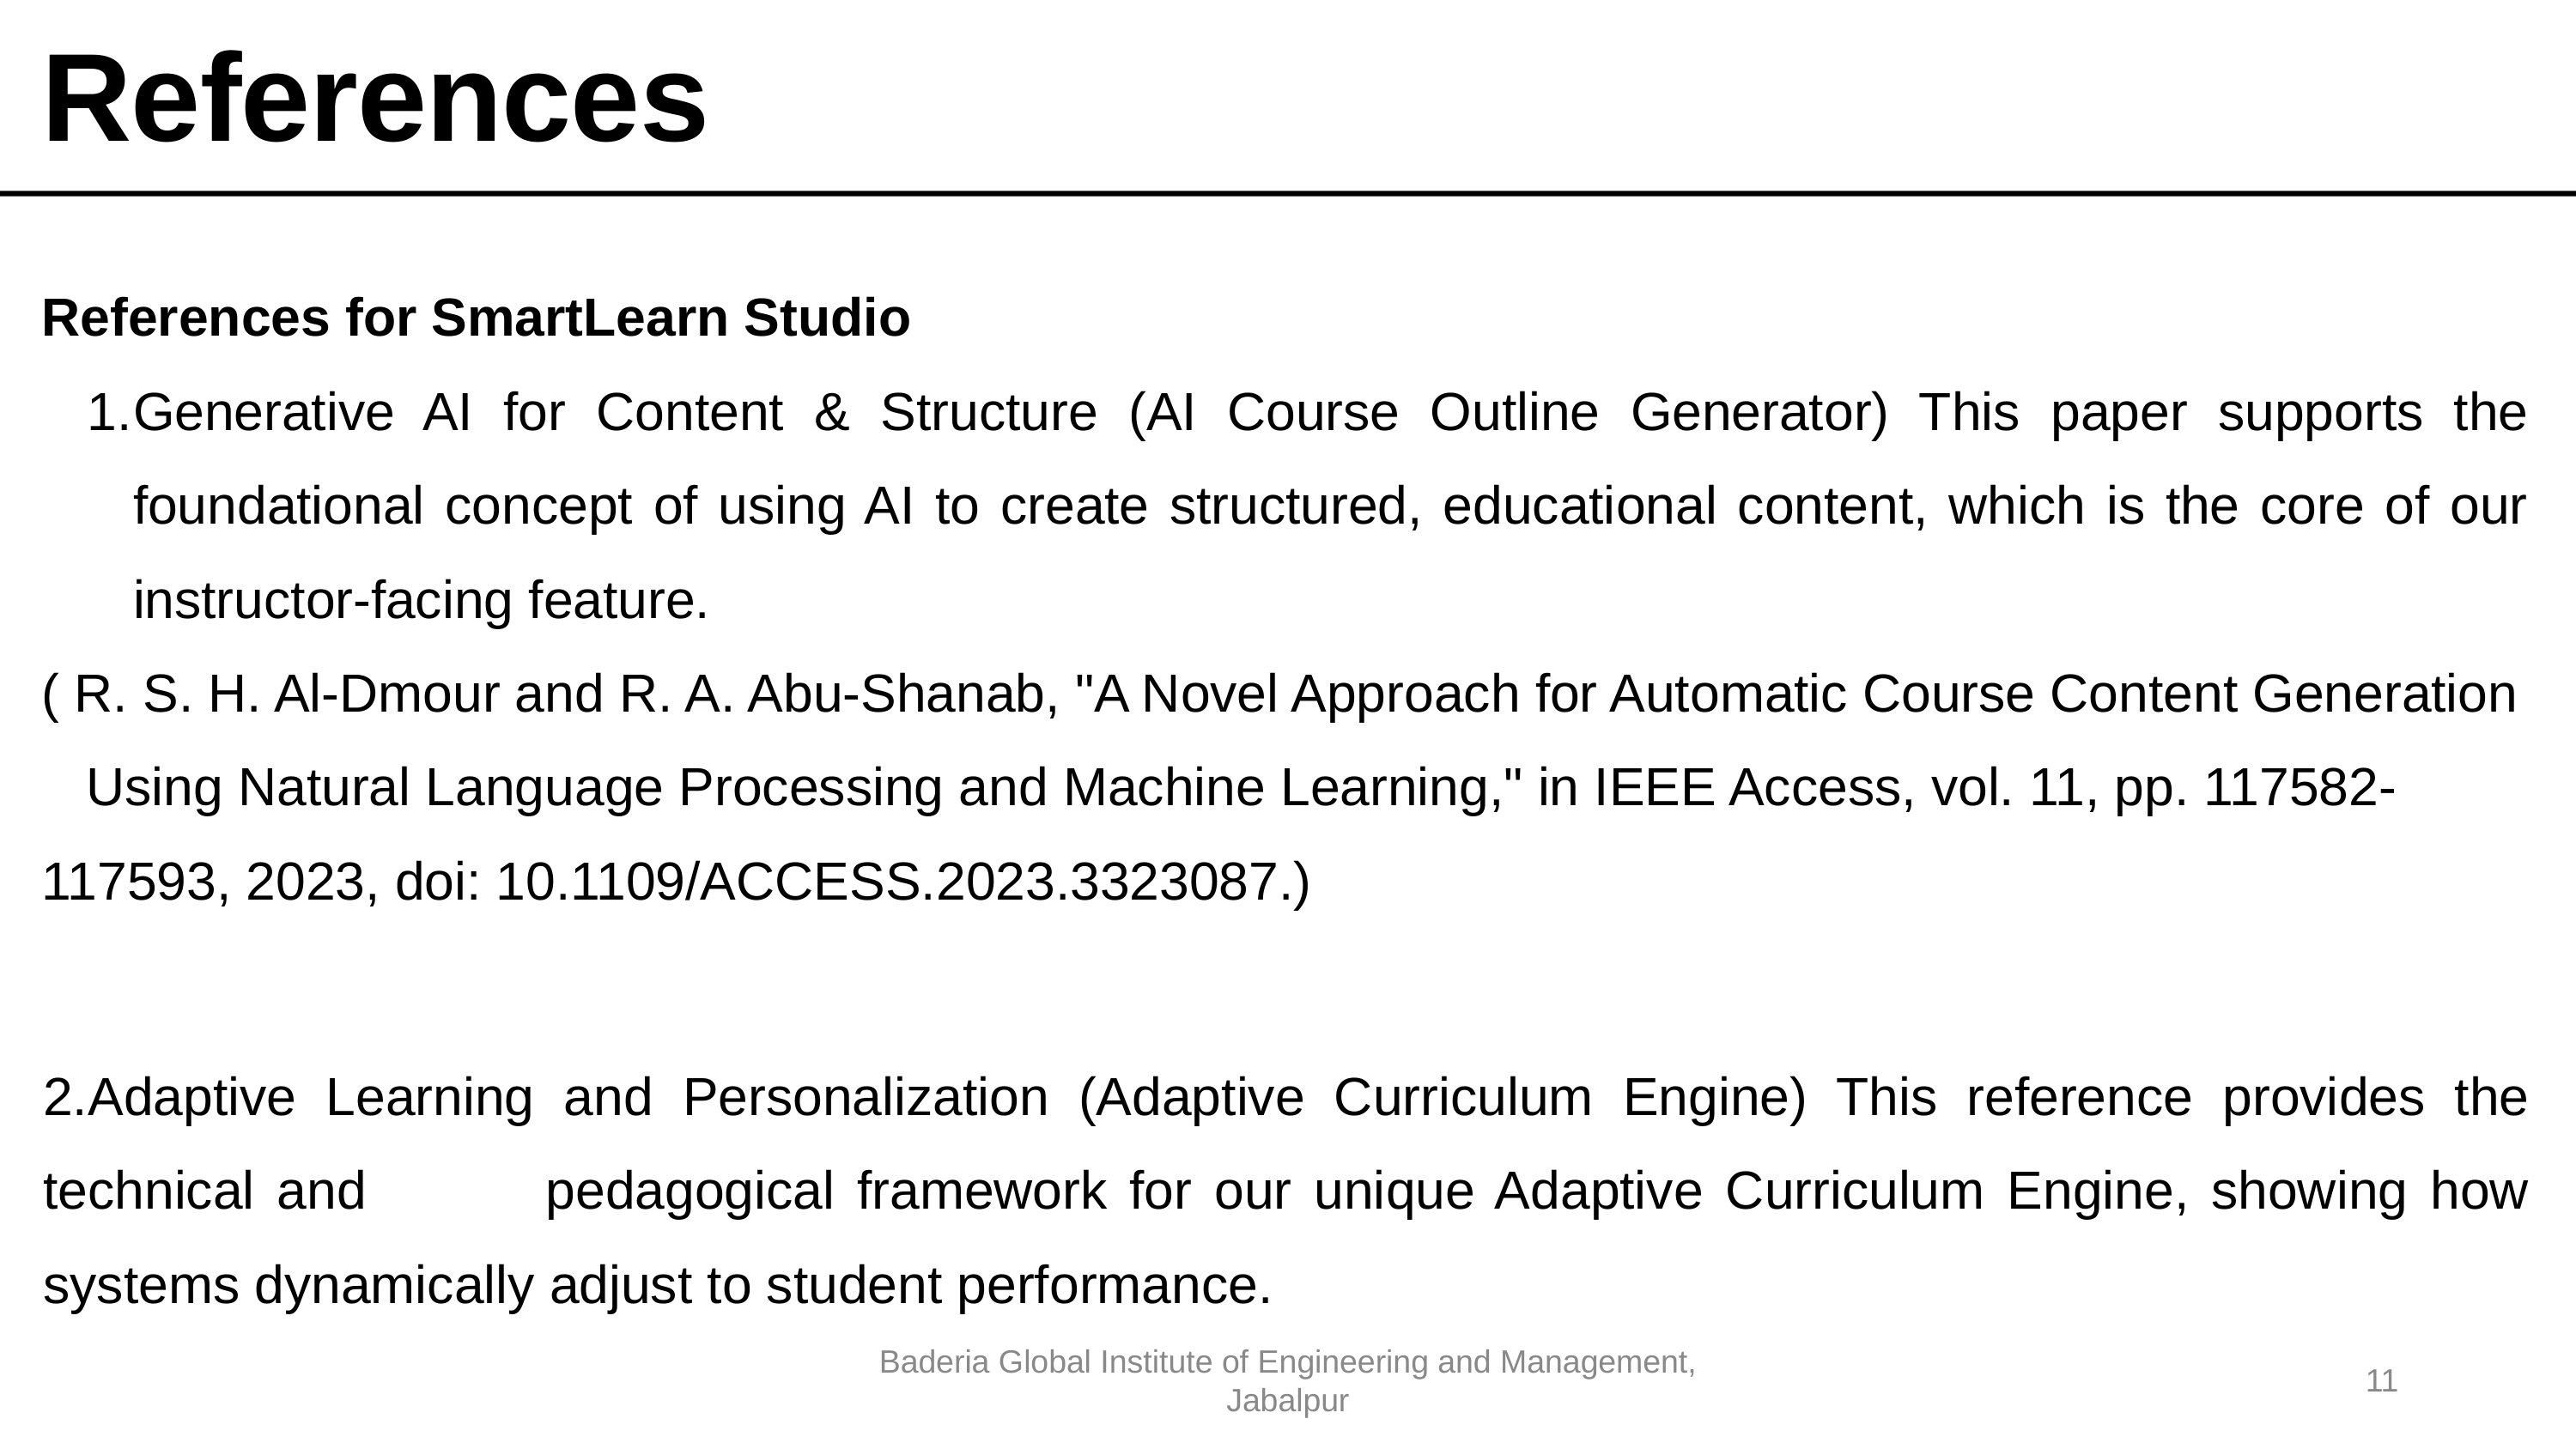

References

References for SmartLearn Studio
Generative AI for Content & Structure (AI Course Outline Generator) This paper supports the foundational concept of using AI to create structured, educational content, which is the core of our instructor-facing feature.
( R. S. H. Al-Dmour and R. A. Abu-Shanab, "A Novel Approach for Automatic Course Content Generation    Using Natural Language Processing and Machine Learning," in IEEE Access, vol. 11, pp. 117582-117593, 2023, doi: 10.1109/ACCESS.2023.3323087.)
2.Adaptive Learning and Personalization (Adaptive Curriculum Engine) This reference provides the technical and        pedagogical framework for our unique Adaptive Curriculum Engine, showing how systems dynamically adjust to student performance.

Baderia Global Institute of Engineering and Management, Jabalpur

11